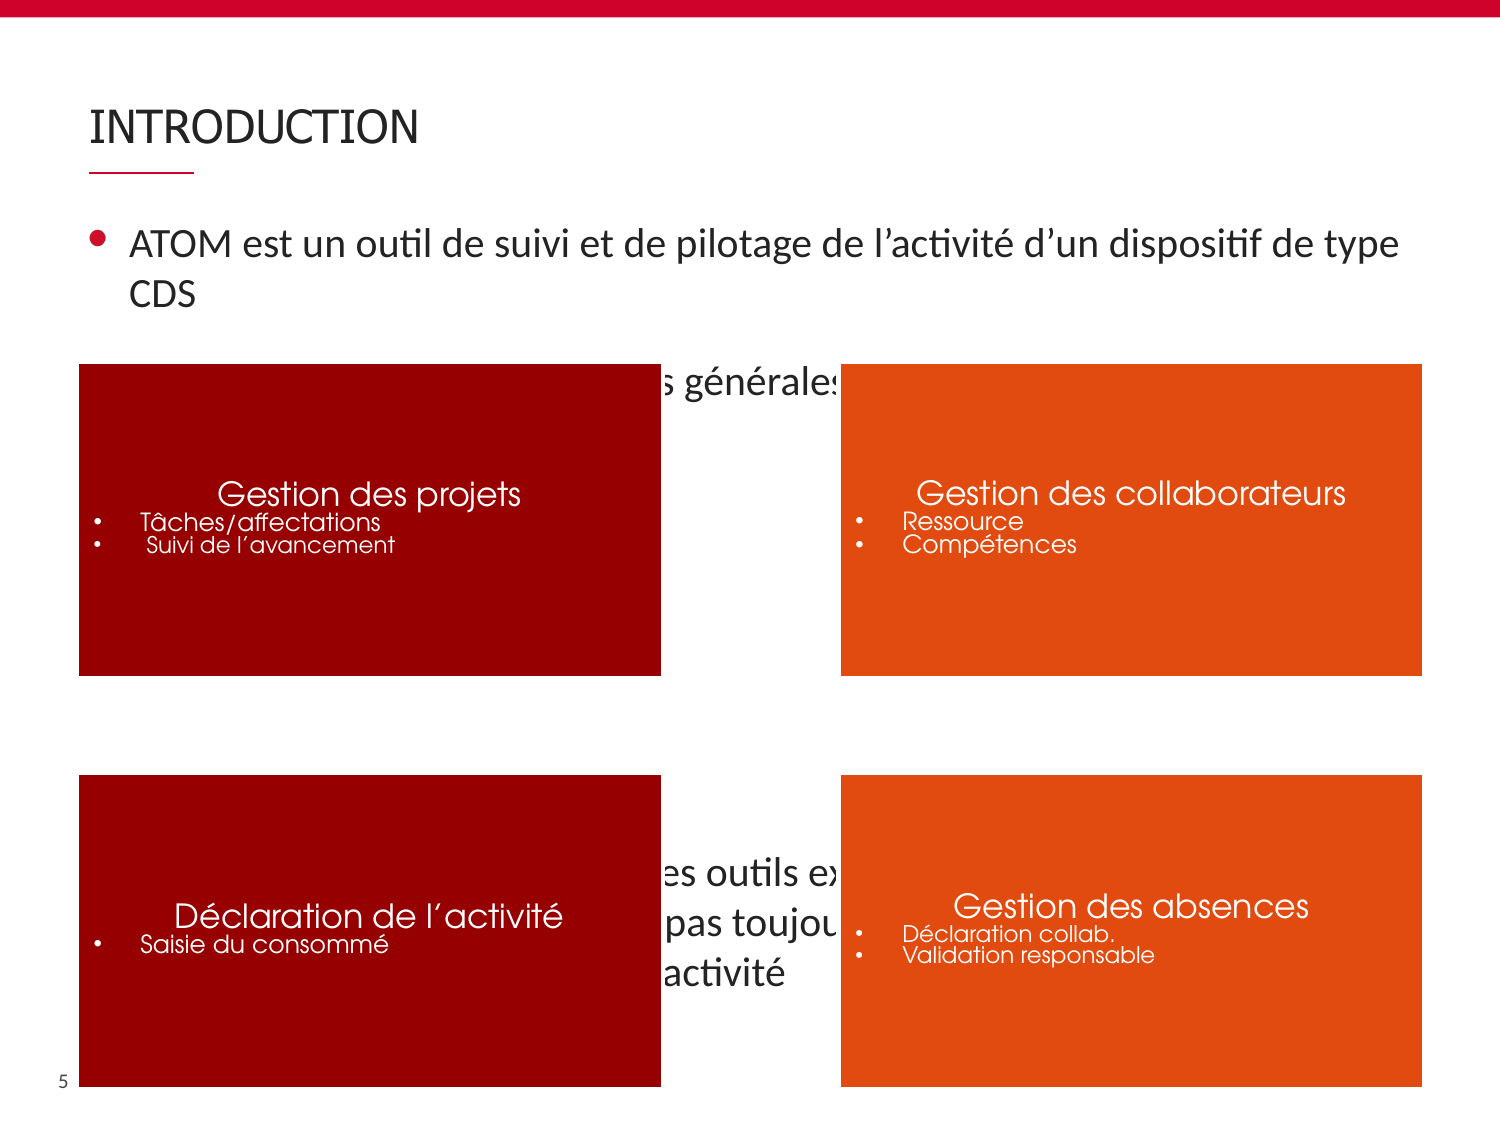

# INTRODUCTION
ATOM est un outil de suivi et de pilotage de l’activité d’un dispositif de type CDS
ATOM couvre les fonctionnalités générales suivantes :

Il a pour objectif de remplacer les outils existants (documents Excel) qui sont éparpillés, non uniformes, pas toujours adaptés et d’apporter une solution commune de suivi de l’activité

Gestion des projets
Gestion des collaborateurs
Gestion des absences
Déclaration de l’activité
Ressource
Compétences
Tâches/affectations
 Suivi de l’avancement
Saisie du consommé
Déclaration collab.
Validation responsable
5
Guide utilisateur ATOM